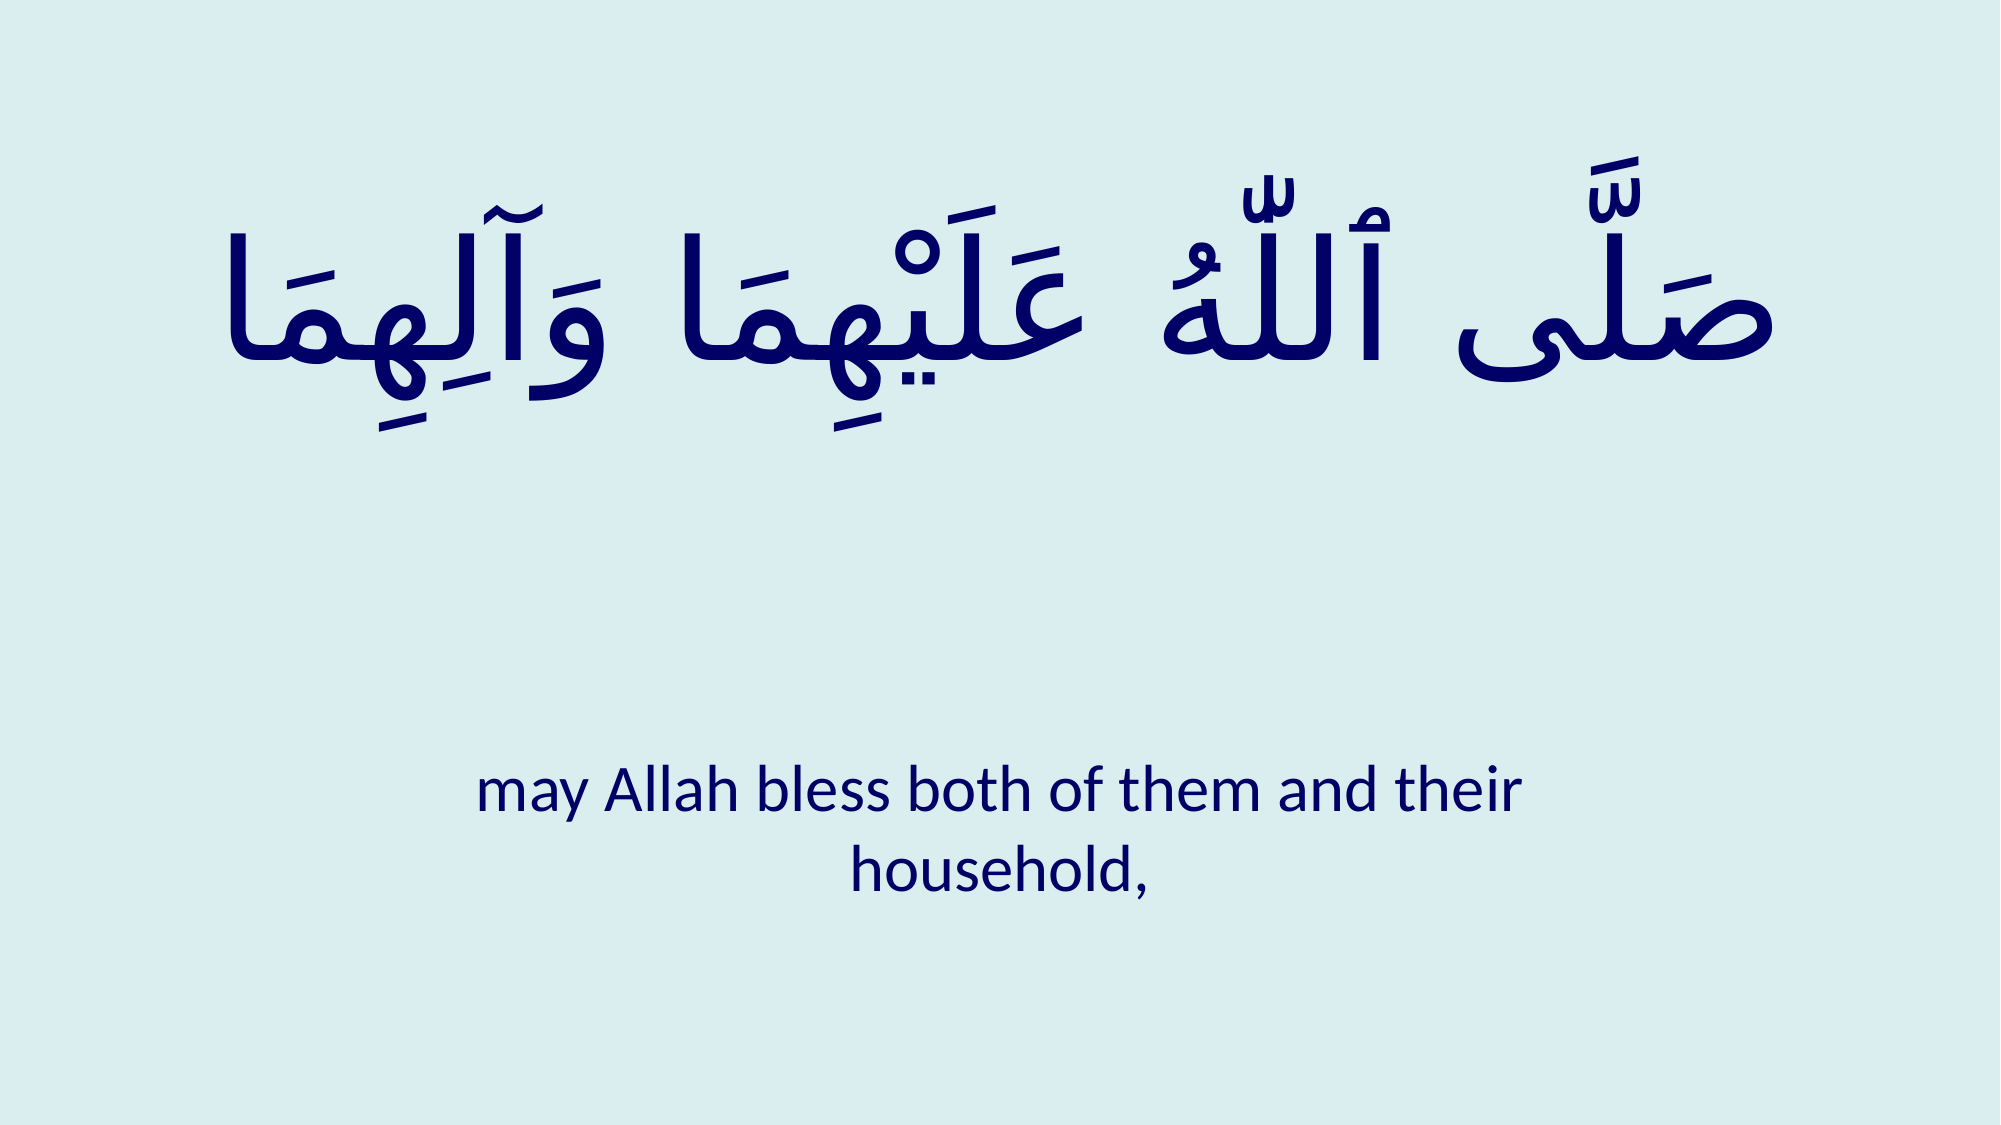

# صَلَّى ٱللّٰهُ عَلَيْهِمَا وَآلِهِمَا
may Allah bless both of them and their household,